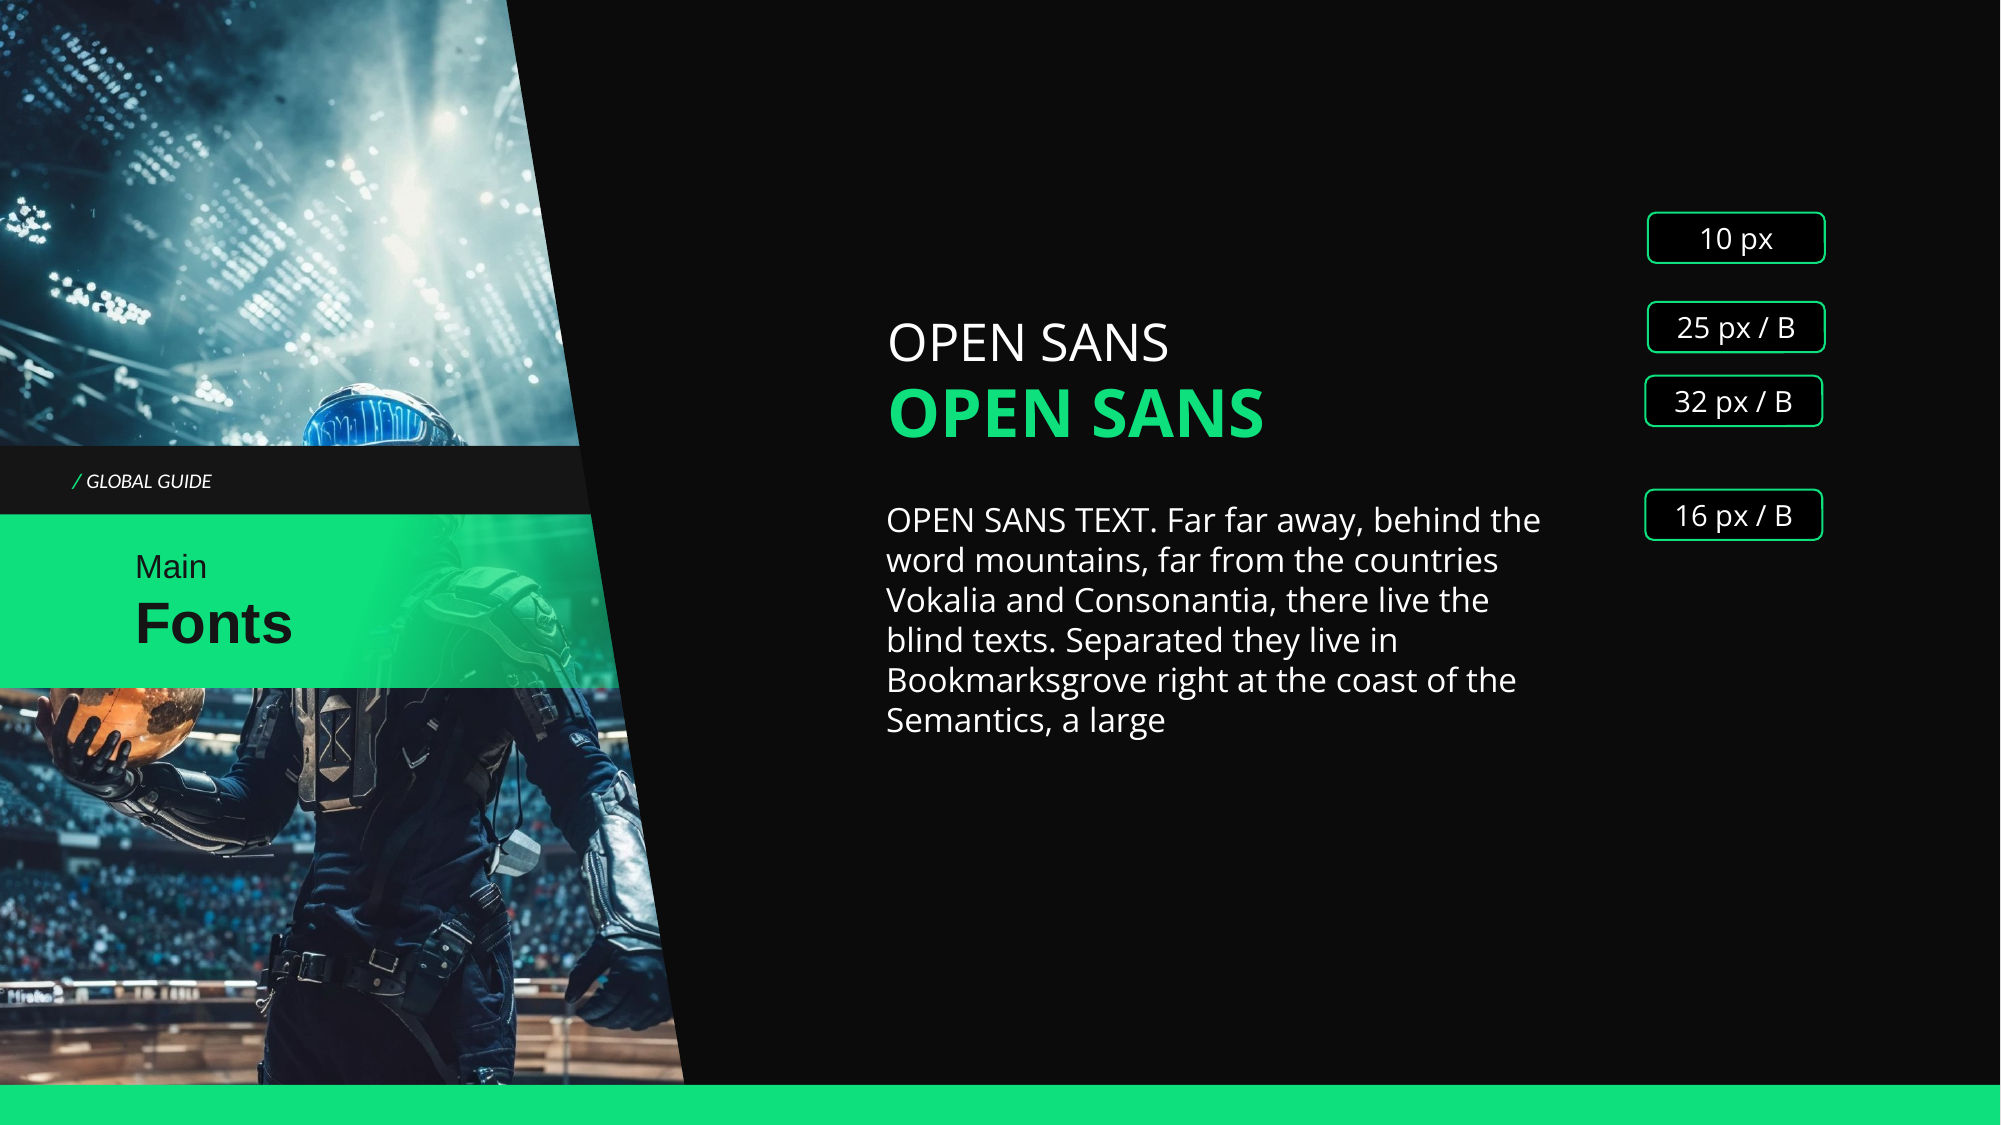

10 px
OPEN SANS
OPEN SANS
25 px / B
32 px / B
/ GLOBAL GUIDE
16 px / B
OPEN SANS TEXT. Far far away, behind the word mountains, far from the countries Vokalia and Consonantia, there live the blind texts. Separated they live in Bookmarksgrove right at the coast of the Semantics, a large
Main
Fonts